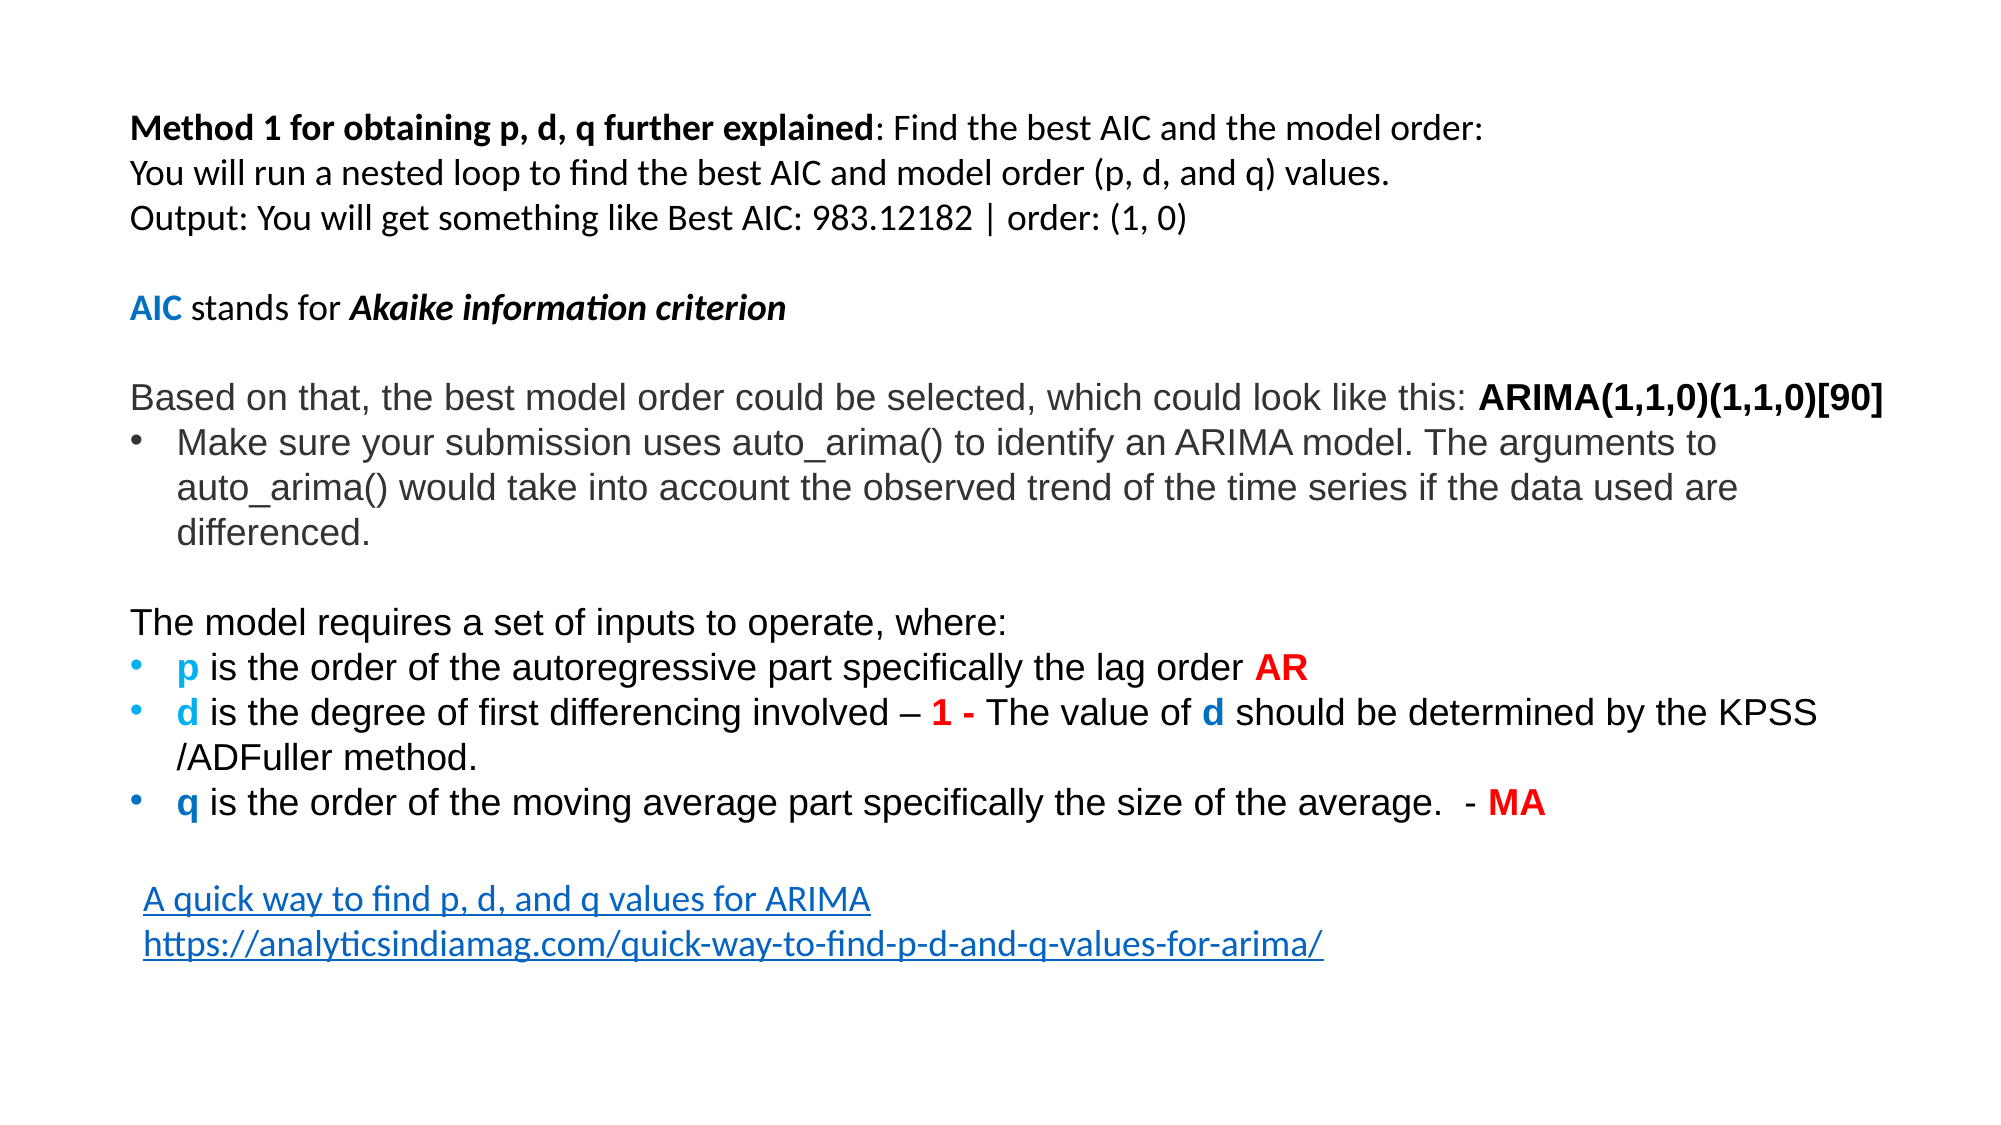

Method 1 for obtaining p, d, q further explained: Find the best AIC and the model order:
You will run a nested loop to find the best AIC and model order (p, d, and q) values.
Output: You will get something like Best AIC: 983.12182 | order: (1, 0)

AIC stands for Akaike information criterion

Based on that, the best model order could be selected, which could look like this: ARIMA(1,1,0)(1,1,0)[90]
Make sure your submission uses auto_arima() to identify an ARIMA model. The arguments to auto_arima() would take into account the observed trend of the time series if the data used are differenced.

The model requires a set of inputs to operate, where:
p is the order of the autoregressive part specifically the lag order AR
d is the degree of first differencing involved – 1 - The value of d should be determined by the KPSS /ADFuller method.
q is the order of the moving average part specifically the size of the average.  - MA
A quick way to find p, d, and q values for ARIMA
https://analyticsindiamag.com/quick-way-to-find-p-d-and-q-values-for-arima/